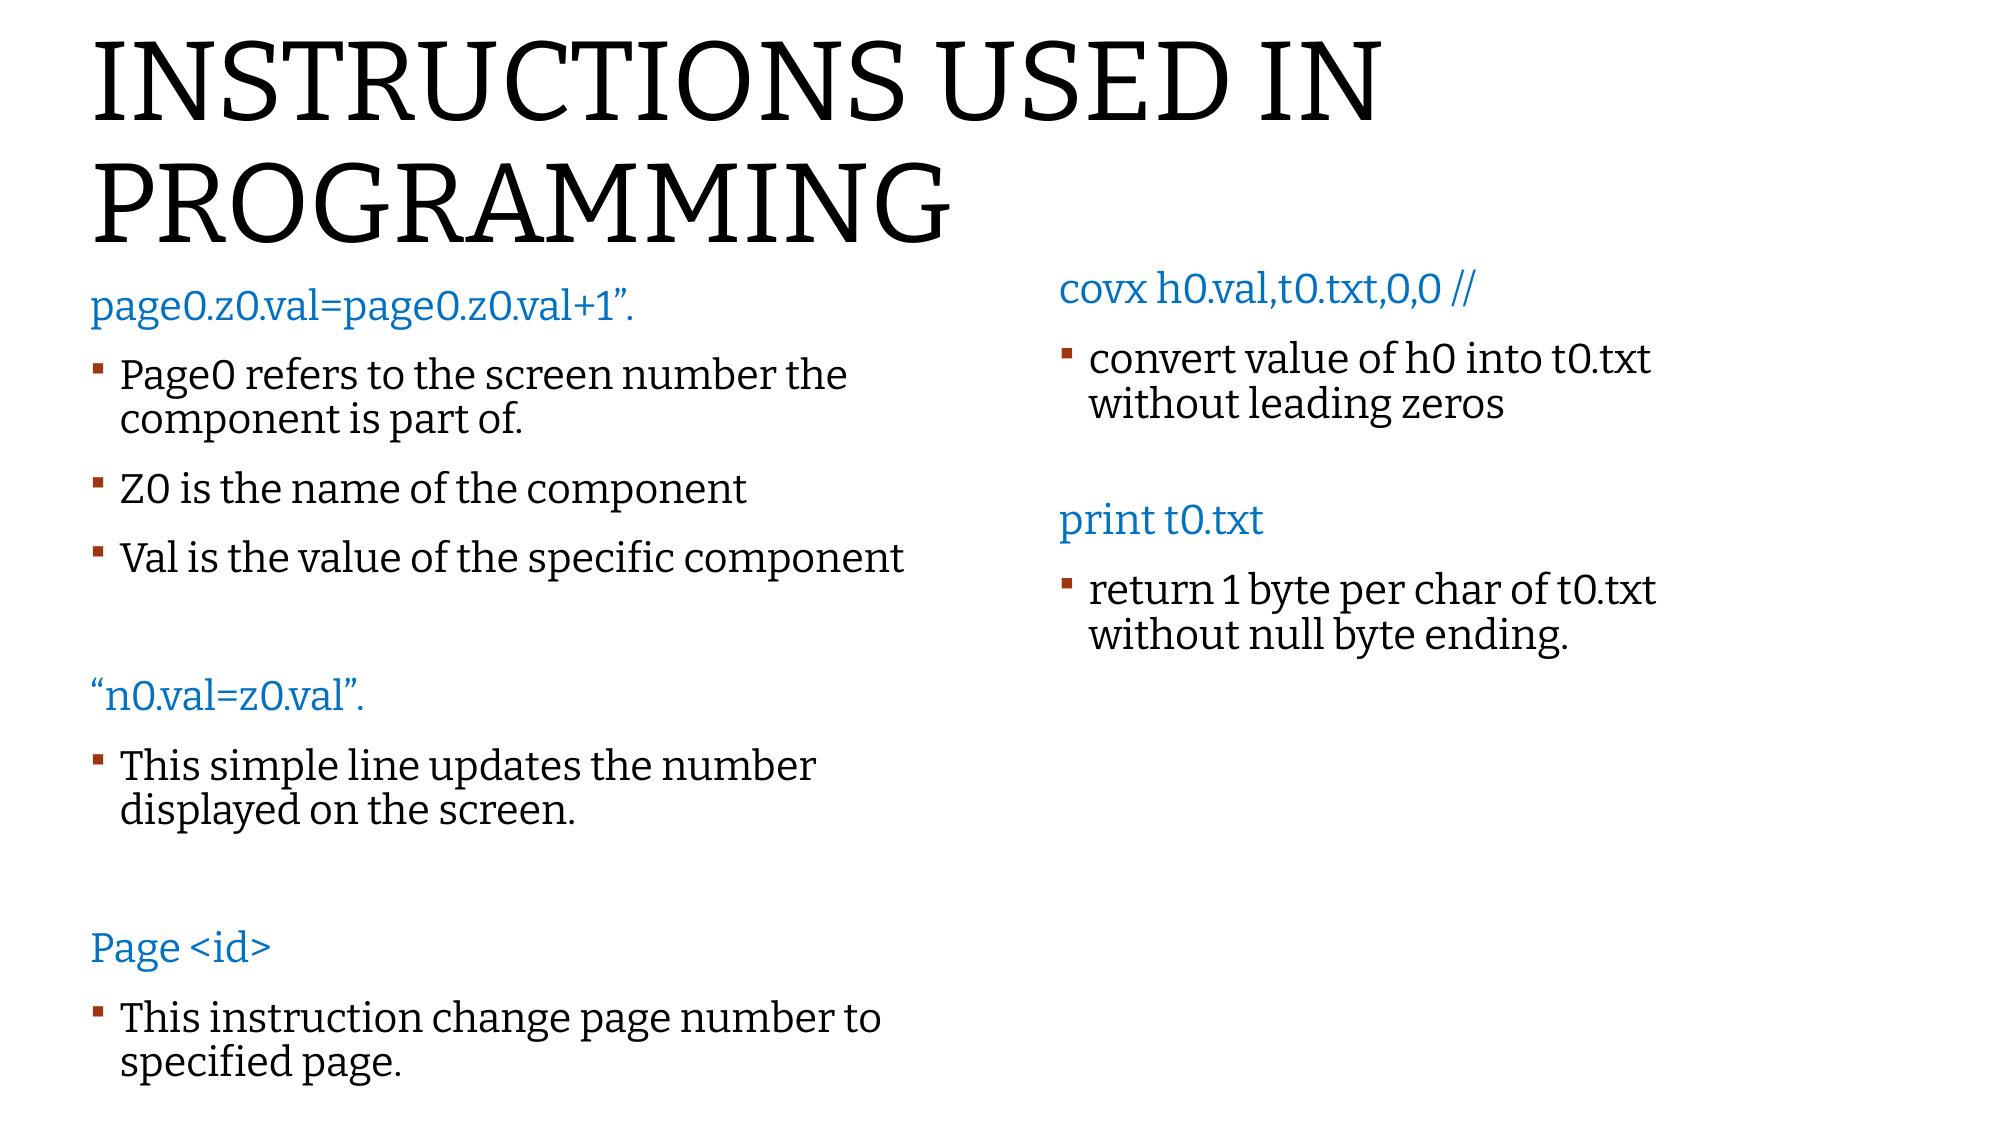

# Instructions used in programming
covx h0.val,t0.txt,0,0 //
convert value of h0 into t0.txt without leading zeros
print t0.txt
return 1 byte per char of t0.txt without null byte ending.
page0.z0.val=page0.z0.val+1”.
Page0 refers to the screen number the component is part of.
Z0 is the name of the component
Val is the value of the specific component

“n0.val=z0.val”.
This simple line updates the number displayed on the screen.

Page <id>
This instruction change page number to specified page.